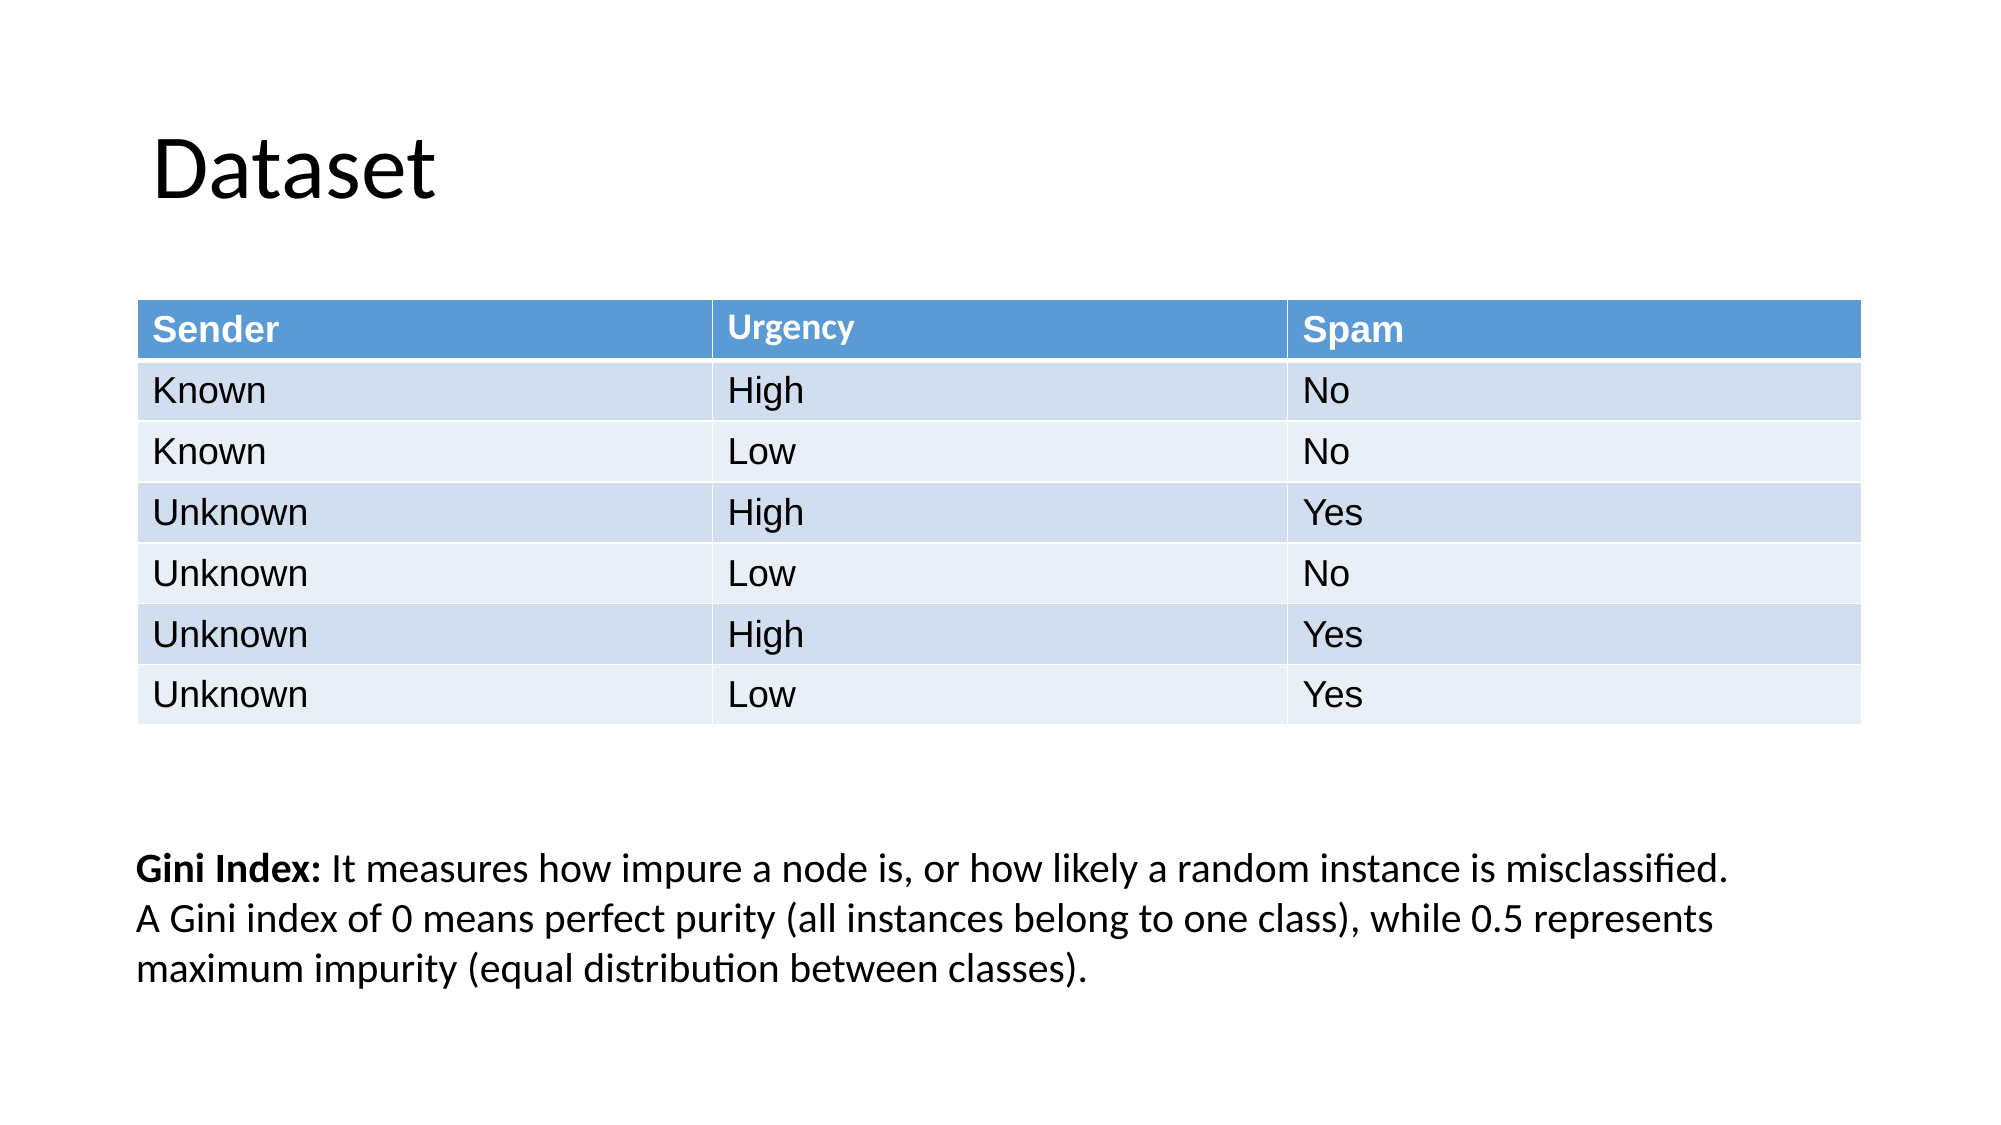

# Dataset
| Sender | Urgency | Spam |
| --- | --- | --- |
| Known | High | No |
| Known | Low | No |
| Unknown | High | Yes |
| Unknown | Low | No |
| Unknown | High | Yes |
| Unknown | Low | Yes |
Gini Index: It measures how impure a node is, or how likely a random instance is misclassified.
A Gini index of 0 means perfect purity (all instances belong to one class), while 0.5 represents maximum impurity (equal distribution between classes).